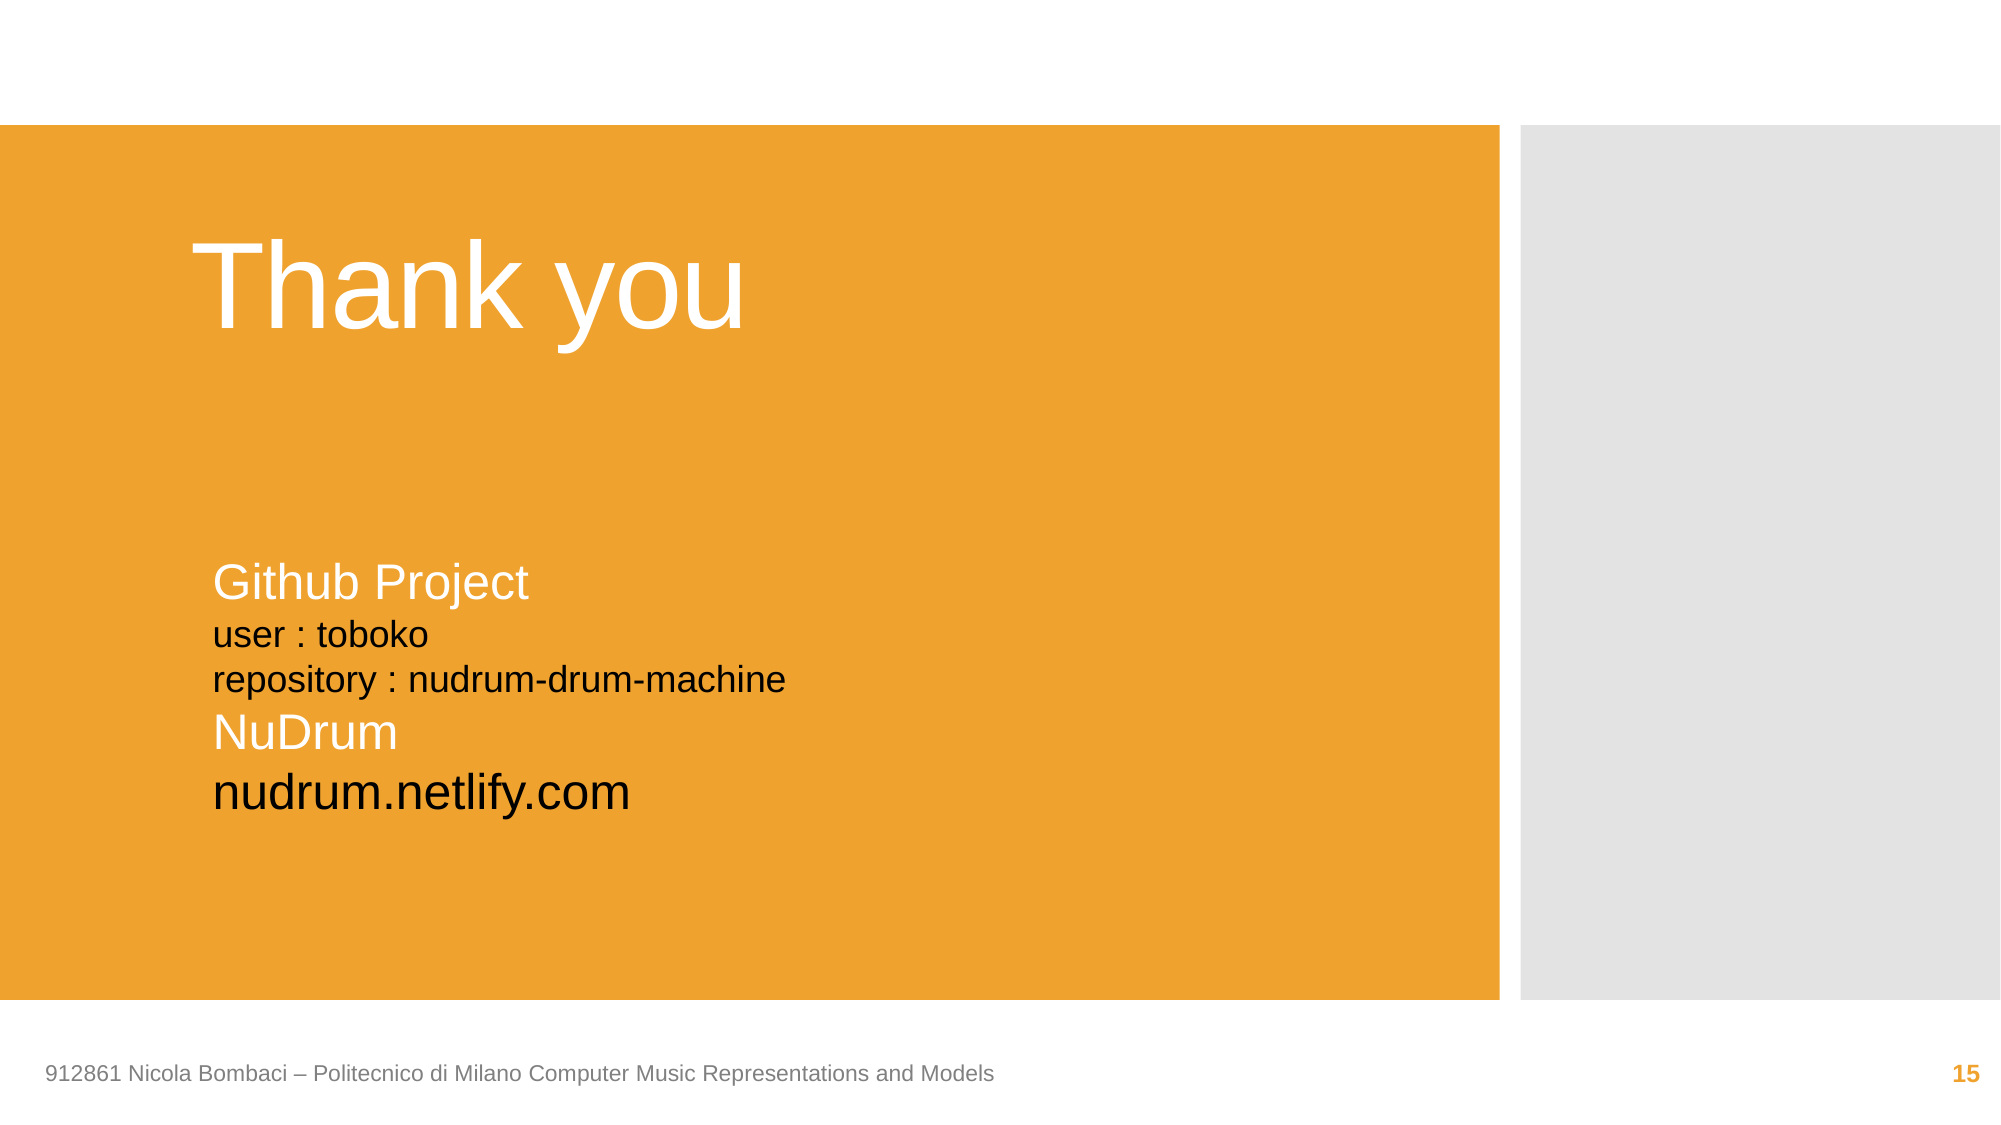

# Thank you

Github Project
user : toboko
repository : nudrum-drum-machine
NuDrum
nudrum.netlify.com
912861 Nicola Bombaci – Politecnico di Milano Computer Music Representations and Models
15